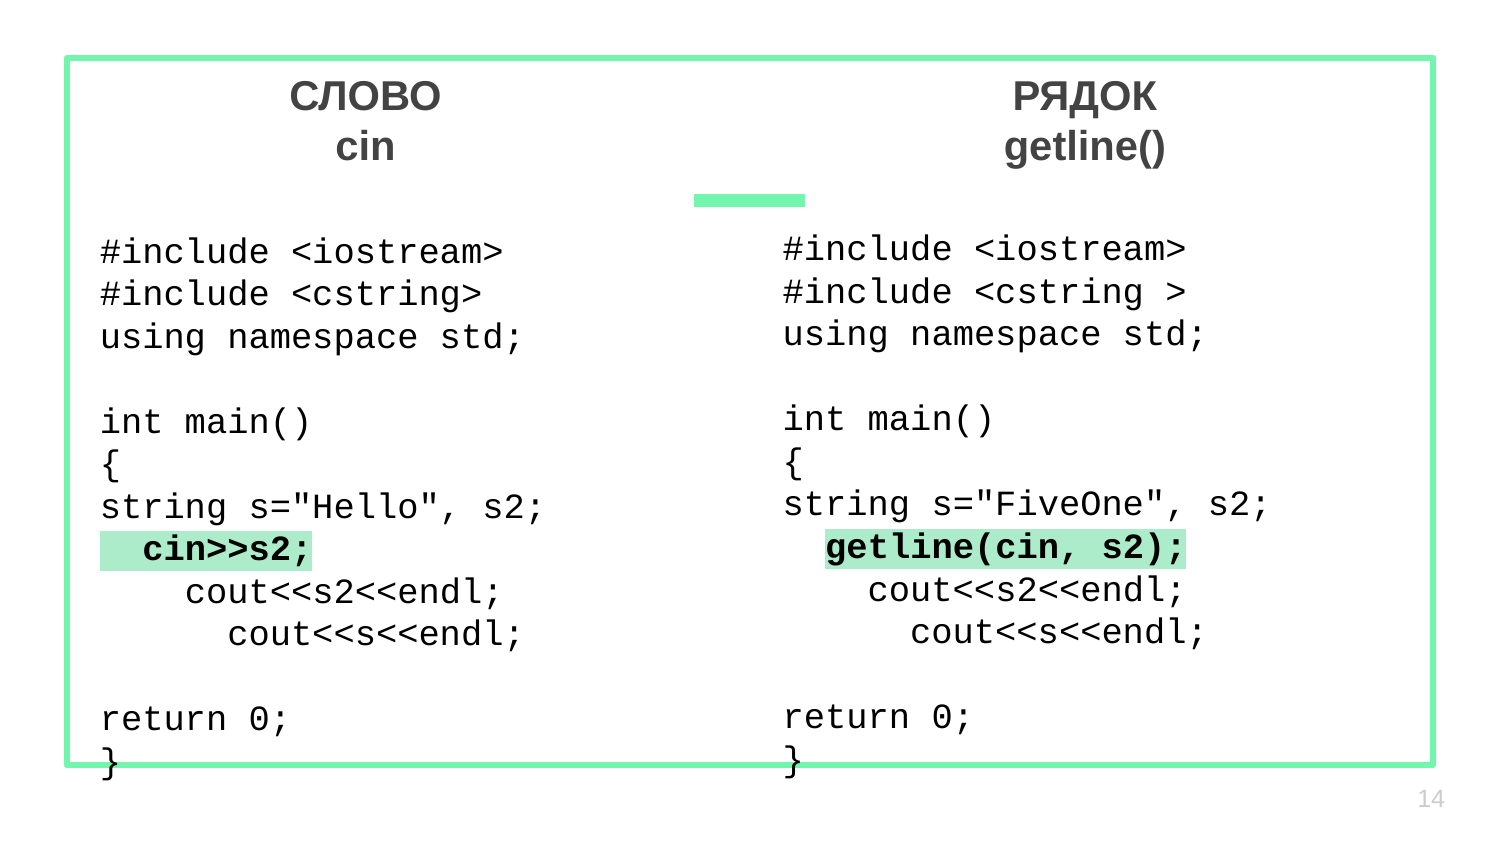

# СЛОВО
cin
РЯДОК
getline()
#include <iostream>
#include <cstring >
using namespace std;

int main()
{
string s="FiveOne", s2;
  getline(cin, s2);
    cout<<s2<<endl;
      cout<<s<<endl;

return 0;
}
#include <iostream>
#include <cstring>
using namespace std;

int main()
{
string s="Hello", s2;
  cin>>s2;
    cout<<s2<<endl;
      cout<<s<<endl;

return 0;
}
14